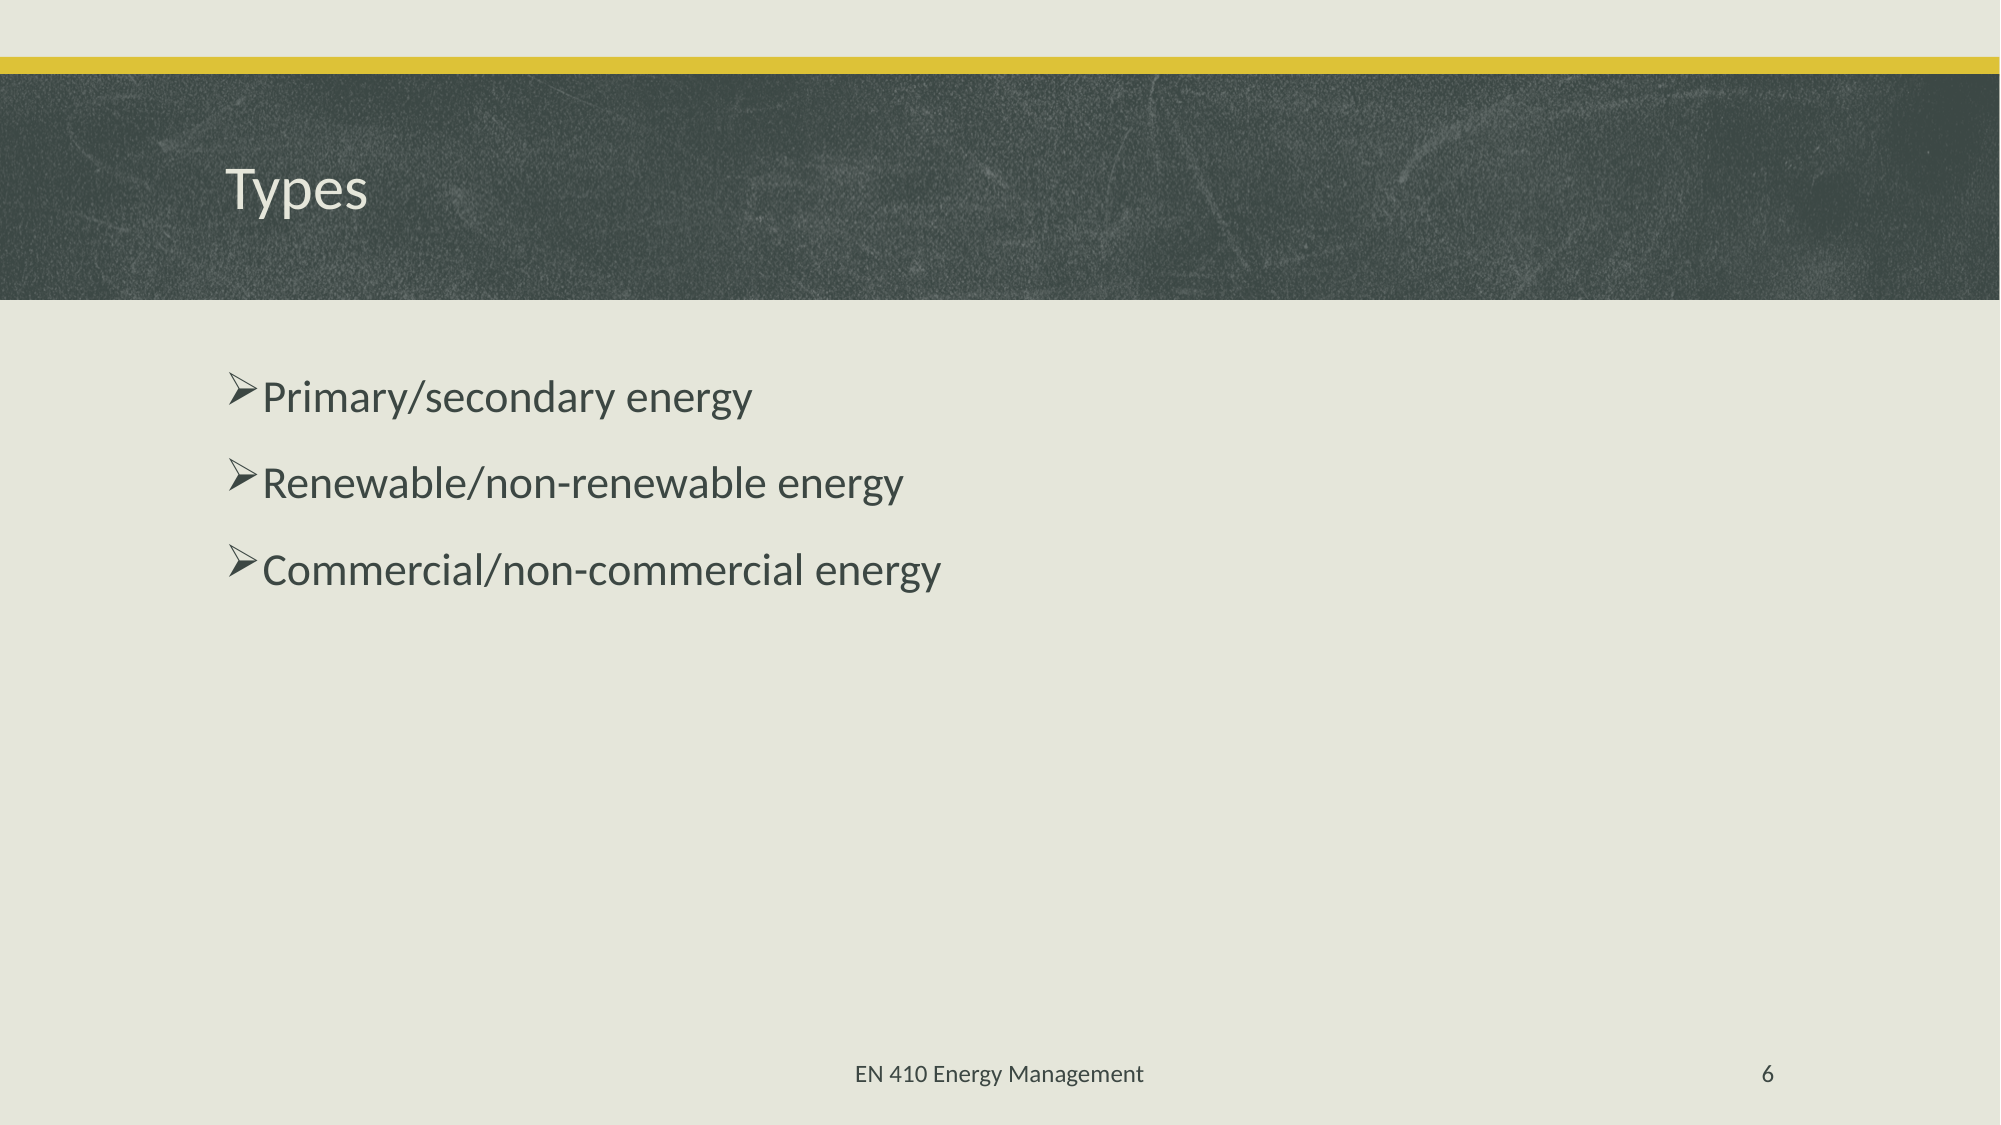

# Types
Primary/secondary energy
Renewable/non-renewable energy
Commercial/non-commercial energy

EN 410 Energy Management
6